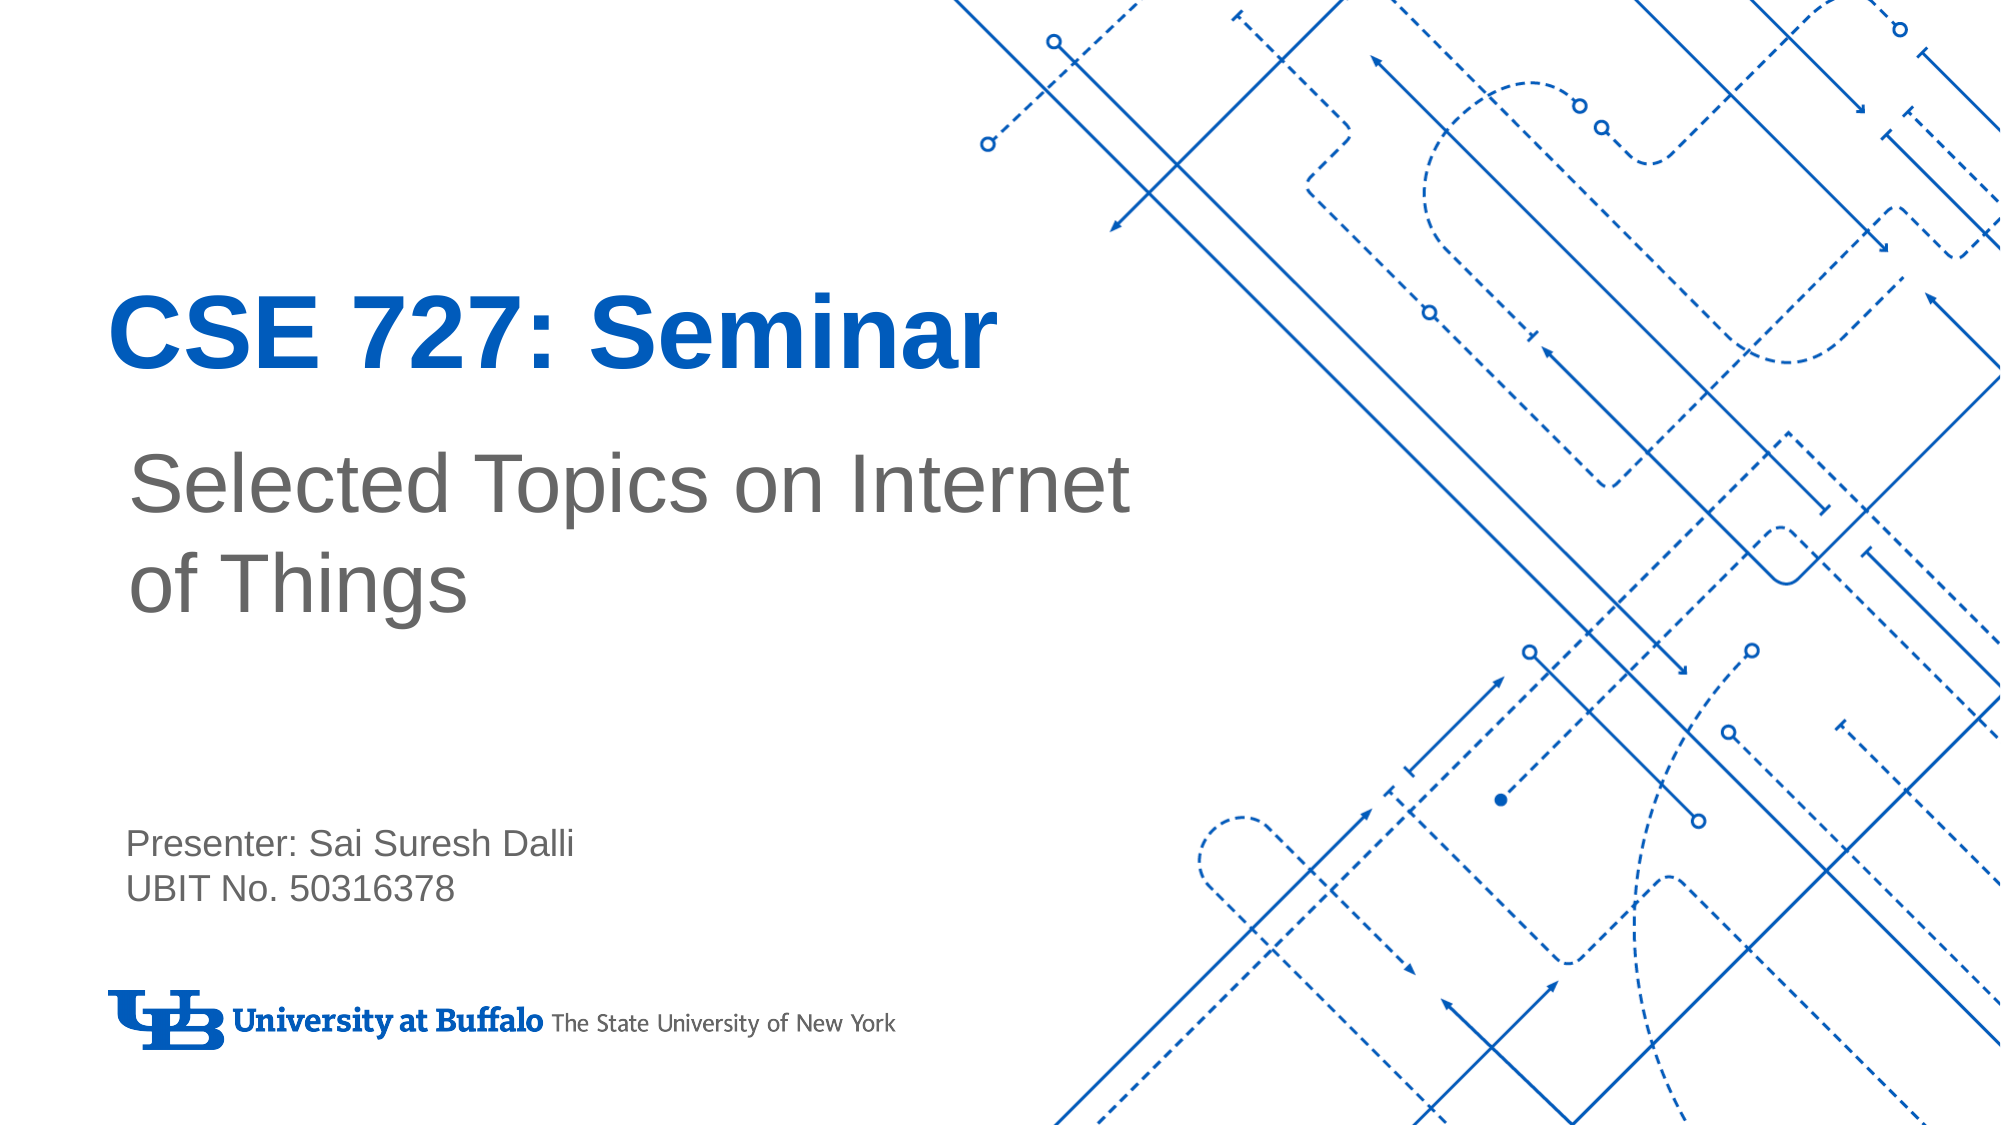

# CSE 727: Seminar
Selected Topics on Internet
of Things
Presenter: Sai Suresh Dalli
UBIT No. 50316378